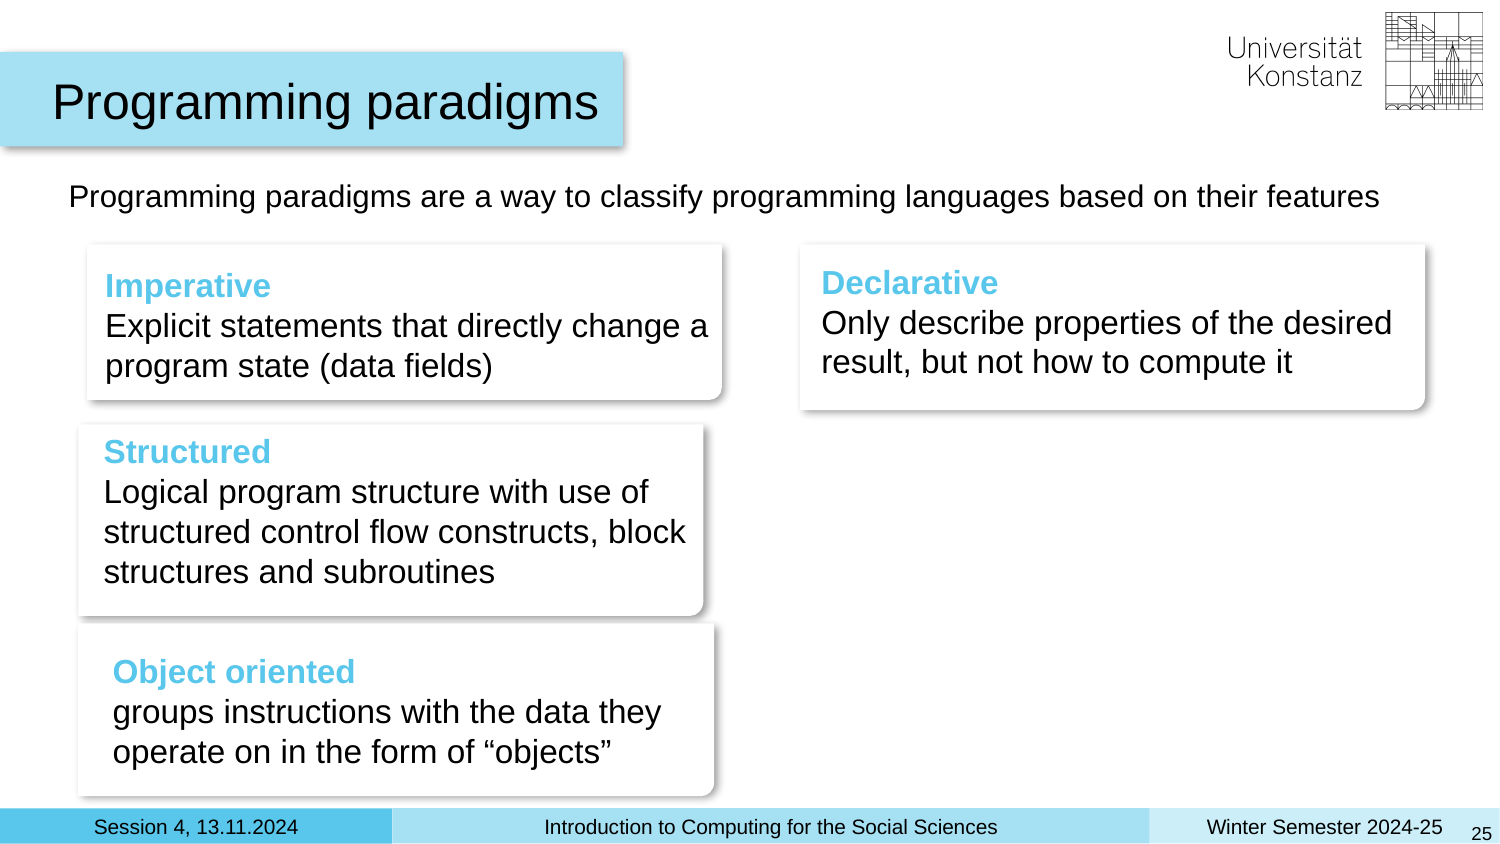

Programming paradigms
Programming paradigms are a way to classify programming languages based on their features

Declarative
Only describe properties of the desired result, but not how to compute it
Imperative
Explicit statements that directly change a program state (data fields)
Structured
Logical program structure with use of structured control flow constructs, block structures and subroutines

Object oriented
groups instructions with the data they operate on in the form of “objects”
25